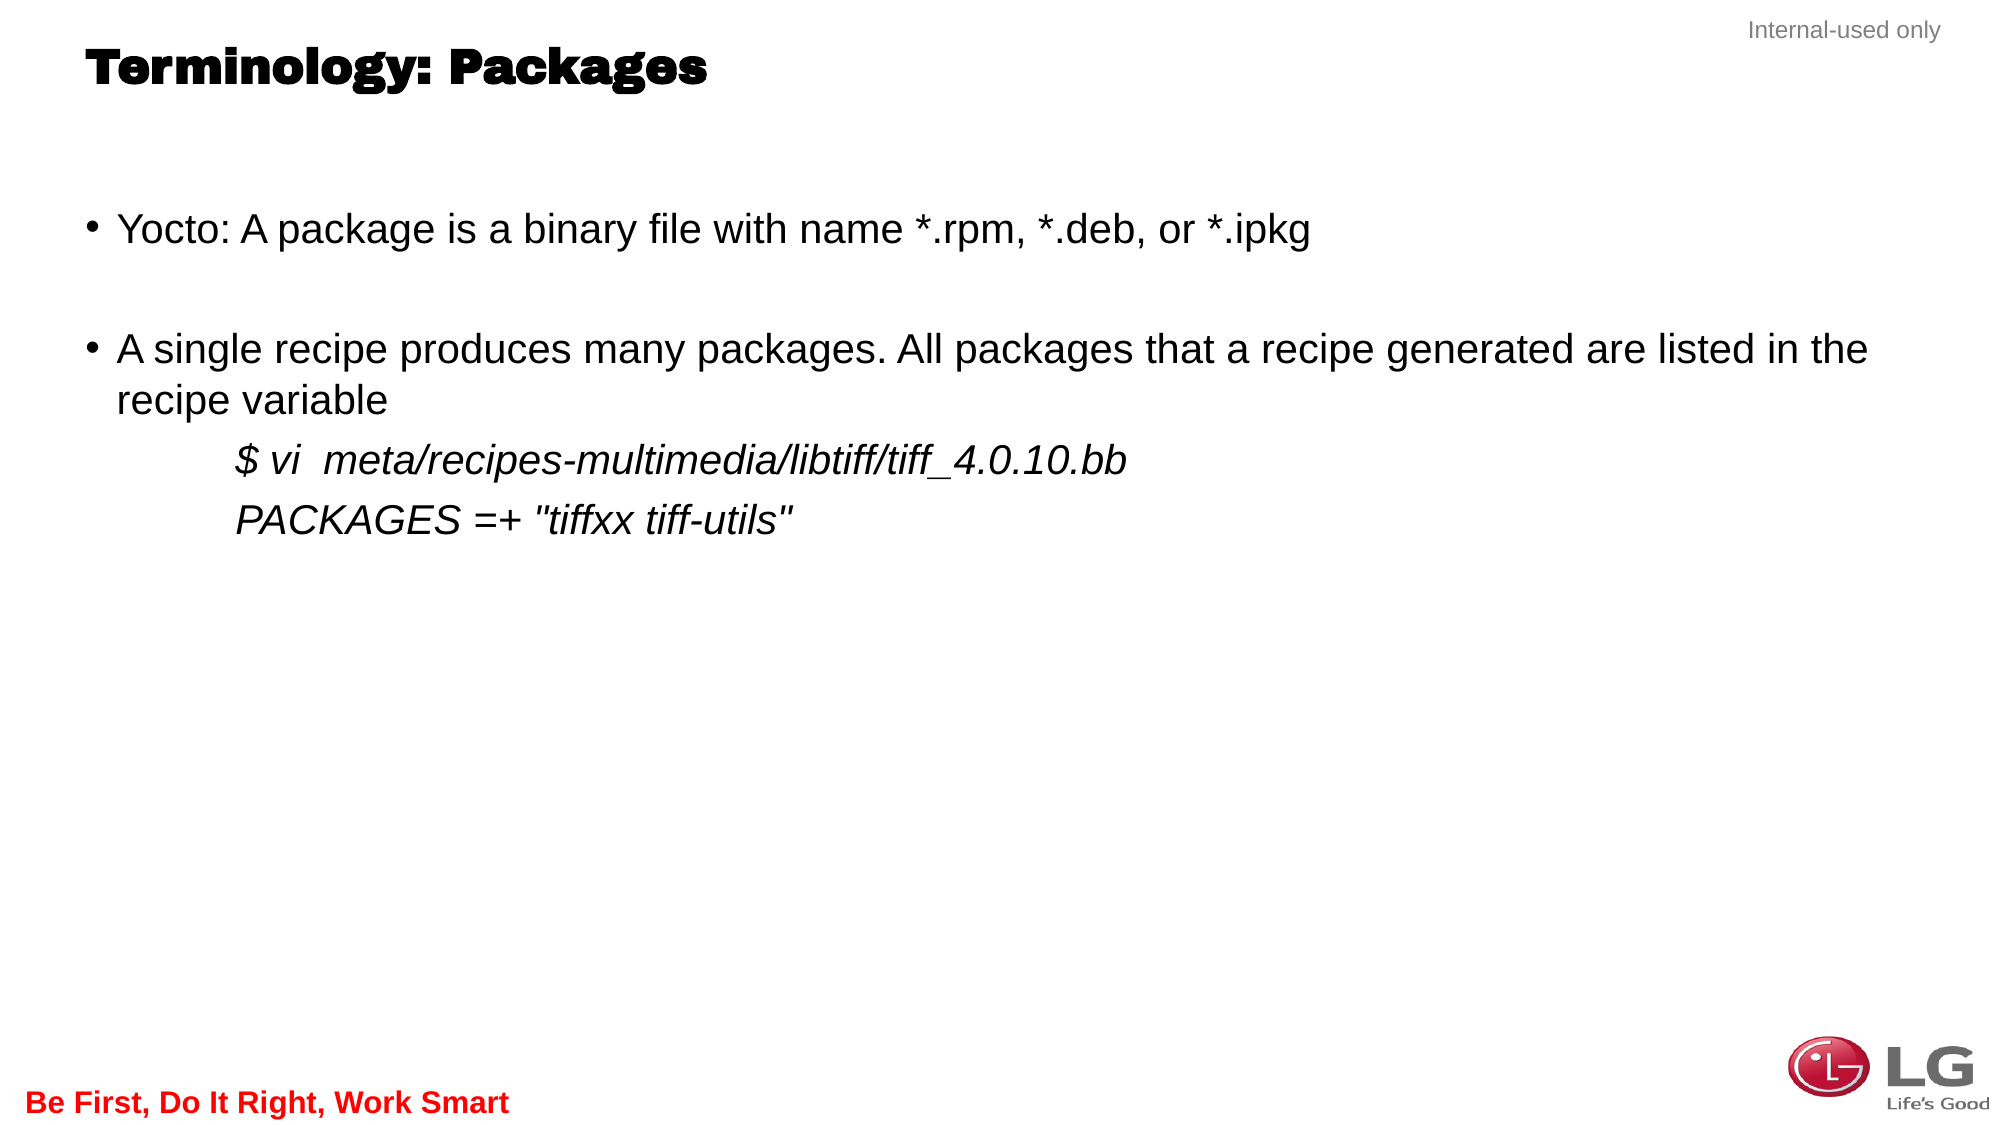

# Terminology: Packages

Yocto: A package is a binary file with name *.rpm, *.deb, or *.ipkg

A single recipe produces many packages. All packages that a recipe generated are listed in the recipe variable
	$ vi  meta/recipes-multimedia/libtiff/tiff_4.0.10.bb
	PACKAGES =+ "tiffxx tiff-utils"